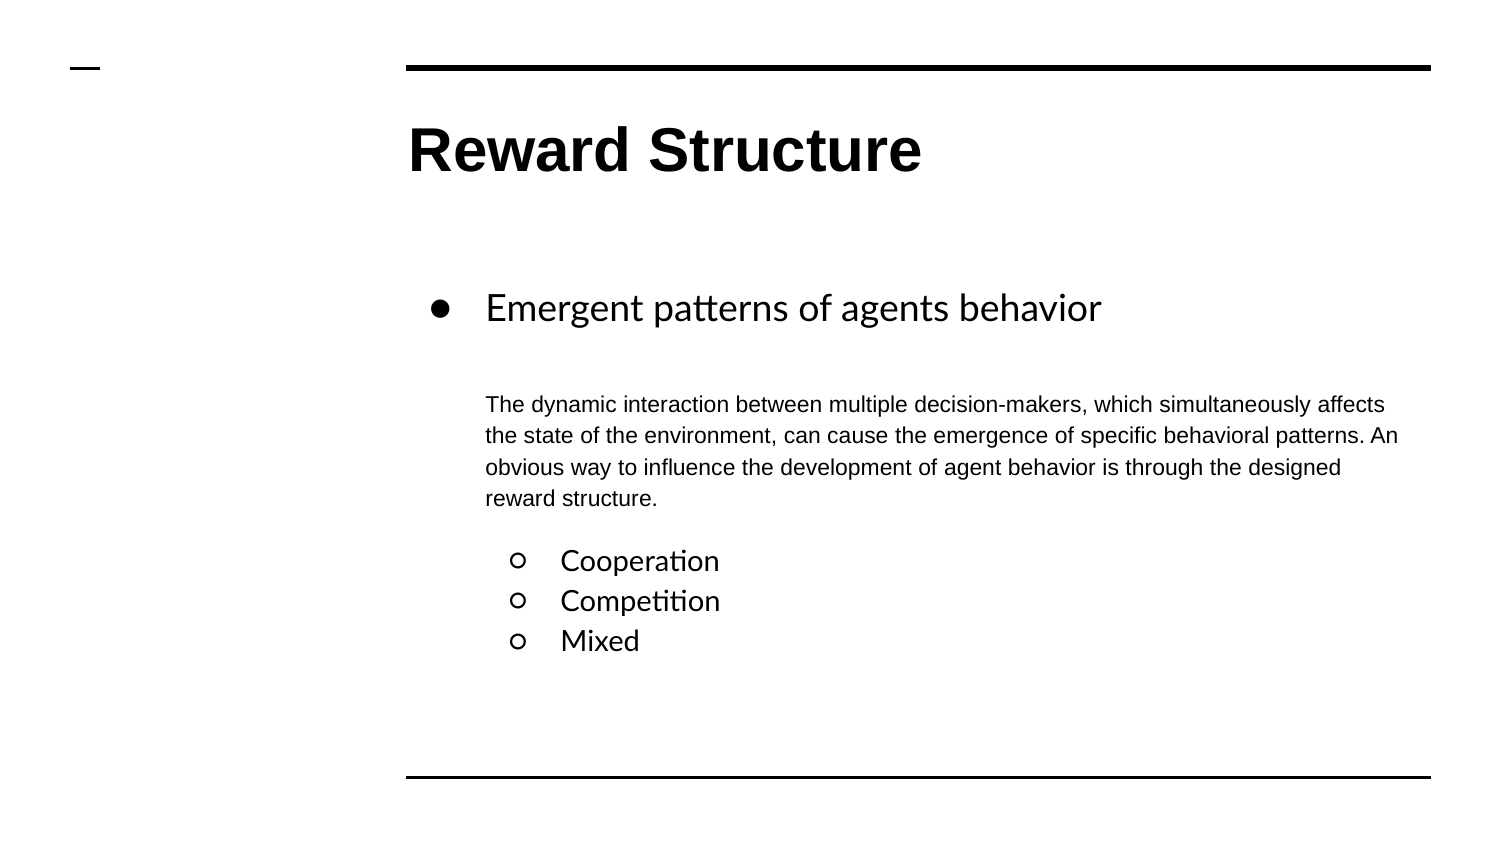

# Reward Structure
Emergent patterns of agents behavior
The dynamic interaction between multiple decision-makers, which simultaneously affects the state of the environment, can cause the emergence of specific behavioral patterns. An obvious way to influence the development of agent behavior is through the designed reward structure.
Cooperation
Competition
Mixed